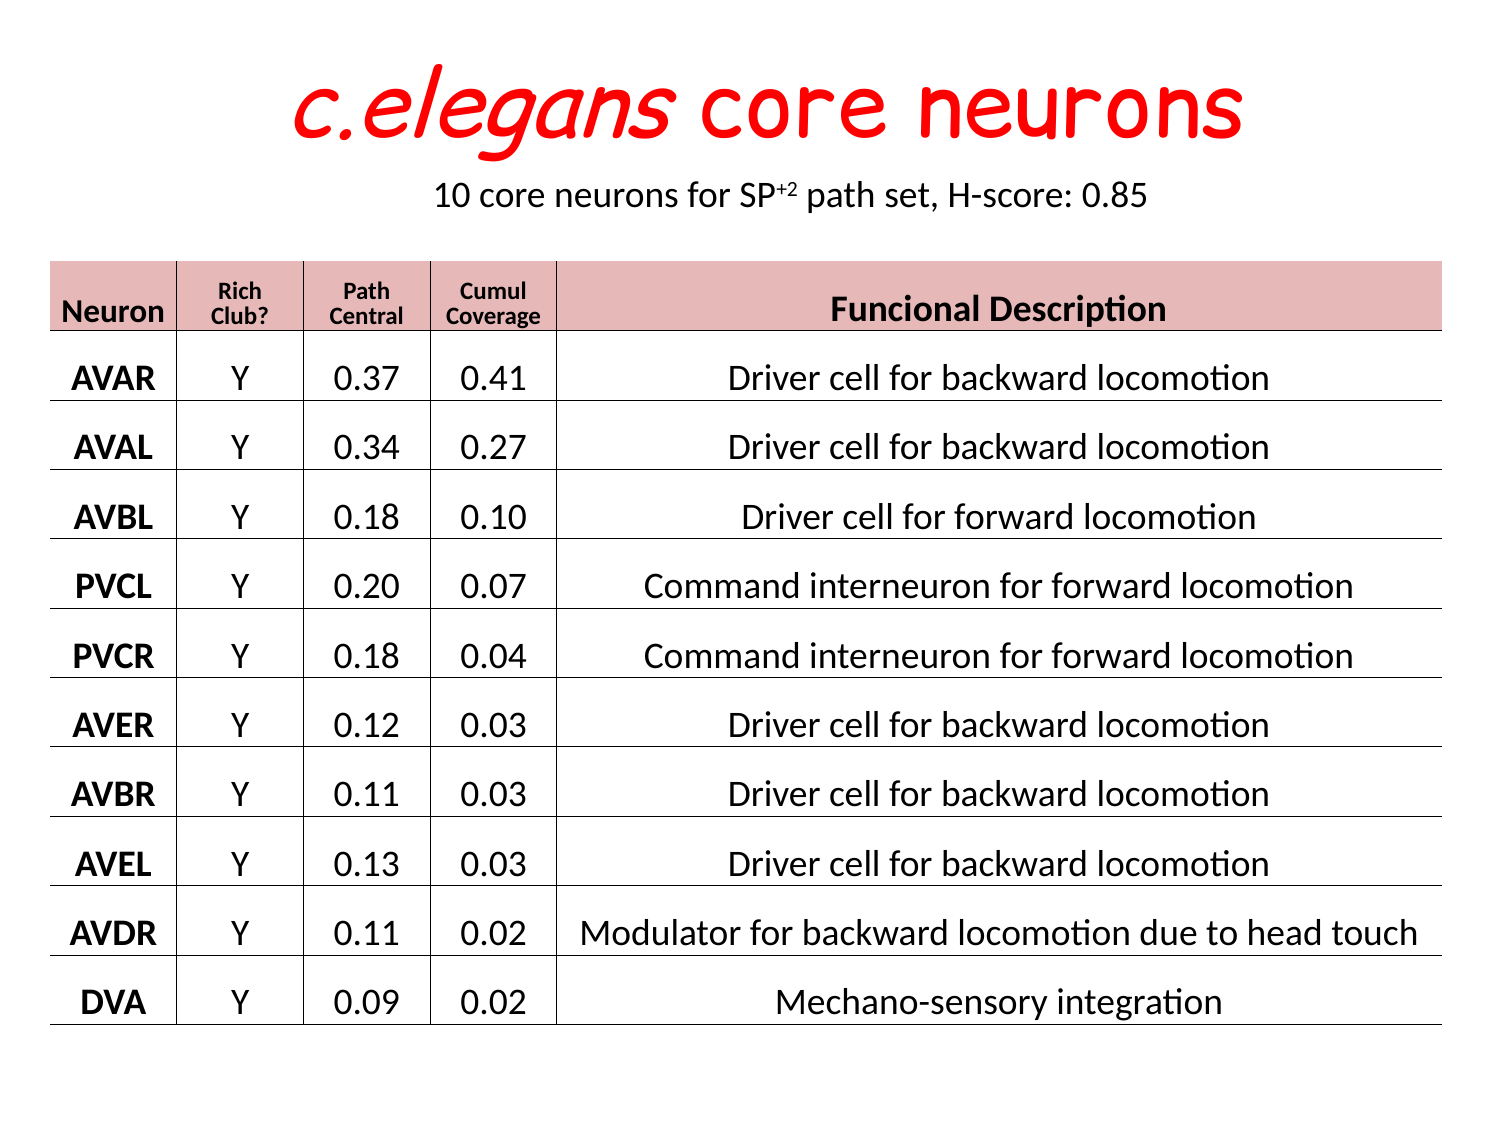

# c.elegans core neurons
10 core neurons for SP+2 path set, H-score: 0.85
| Neuron | Rich Club? | Path Central | Cumul Coverage | Funcional Description |
| --- | --- | --- | --- | --- |
| AVAR | Y | 0.37 | 0.41 | Driver cell for backward locomotion |
| AVAL | Y | 0.34 | 0.27 | Driver cell for backward locomotion |
| AVBL | Y | 0.18 | 0.10 | Driver cell for forward locomotion |
| PVCL | Y | 0.20 | 0.07 | Command interneuron for forward locomotion |
| PVCR | Y | 0.18 | 0.04 | Command interneuron for forward locomotion |
| AVER | Y | 0.12 | 0.03 | Driver cell for backward locomotion |
| AVBR | Y | 0.11 | 0.03 | Driver cell for backward locomotion |
| AVEL | Y | 0.13 | 0.03 | Driver cell for backward locomotion |
| AVDR | Y | 0.11 | 0.02 | Modulator for backward locomotion due to head touch |
| DVA | Y | 0.09 | 0.02 | Mechano-sensory integration |